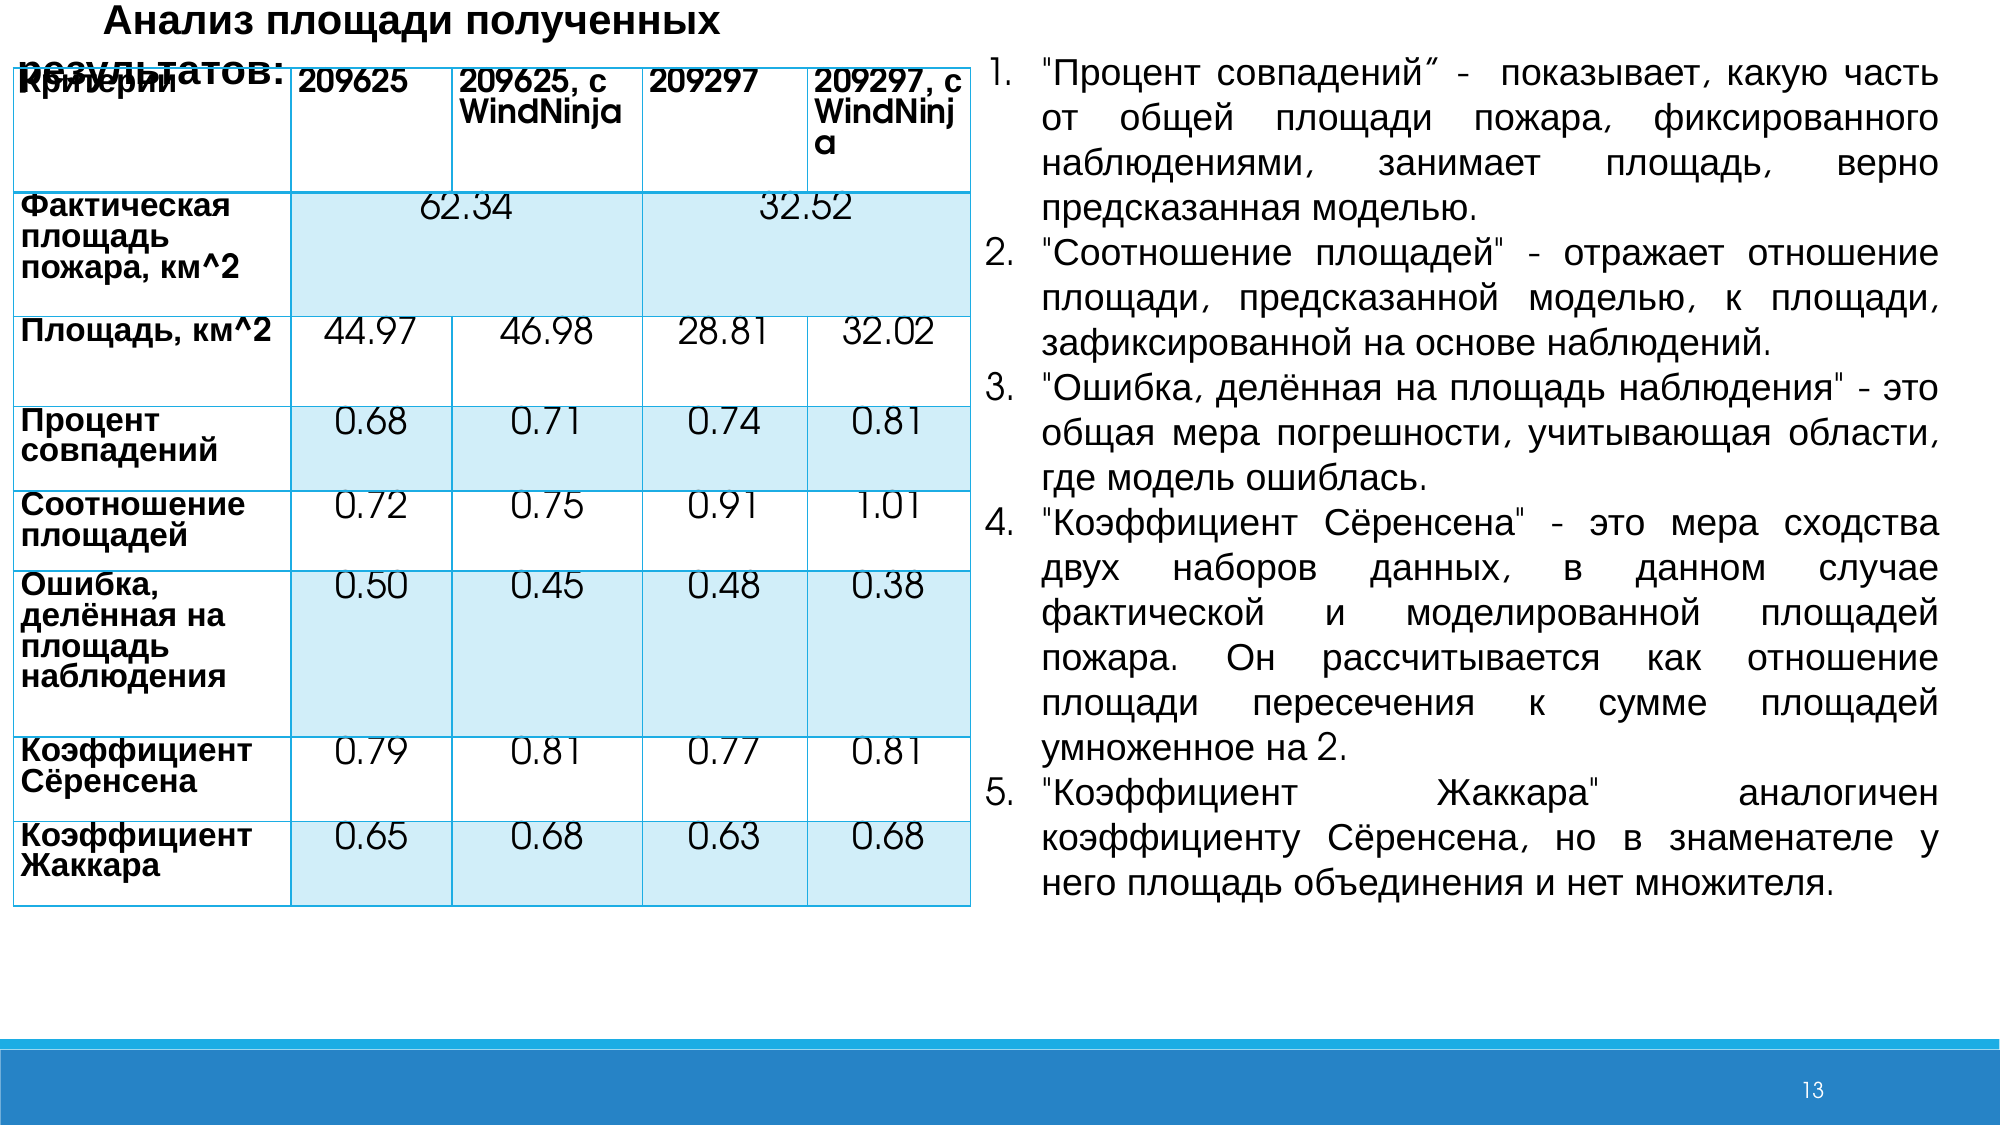

Анализ площади полученных результатов:

"Процент совпадений” -  показывает, какую часть от общей площади пожара, фиксированного наблюдениями, занимает площадь, верно предсказанная моделью.
"Соотношение площадей" - отражает отношение площади, предсказанной моделью, к площади, зафиксированной на основе наблюдений.
"Ошибка, делённая на площадь наблюдения" - это общая мера погрешности, учитывающая области, где модель ошиблась.
"Коэффициент Сёренсена" - это мера сходства двух наборов данных, в данном случае фактической и моделированной площадей пожара. Он рассчитывается как отношение площади пересечения к сумме площадей умноженное на 2.
"Коэффициент Жаккара" аналогичен коэффициенту Сёренсена, но в знаменателе у него площадь объединения и нет множителя.
| Критерии | 209625 | 209625, с WindNinja | 209297 | 209297, с WindNinja |
| --- | --- | --- | --- | --- |
| Фактическая площадь пожара, км^2 | 62.34 |  | 32.52 |  |
| Площадь, км^2 | 44.97 | 46.98 | 28.81 | 32.02 |
| Процент совпадений | 0.68 | 0.71 | 0.74 | 0.81 |
| Соотношение площадей | 0.72 | 0.75 | 0.91 | 1.01 |
| Ошибка, делённая на площадь наблюдения | 0.50 | 0.45 | 0.48 | 0.38 |
| Коэффициент Сёренсена | 0.79 | 0.81 | 0.77 | 0.81 |
| Коэффициент Жаккара | 0.65 | 0.68 | 0.63 | 0.68 |
13